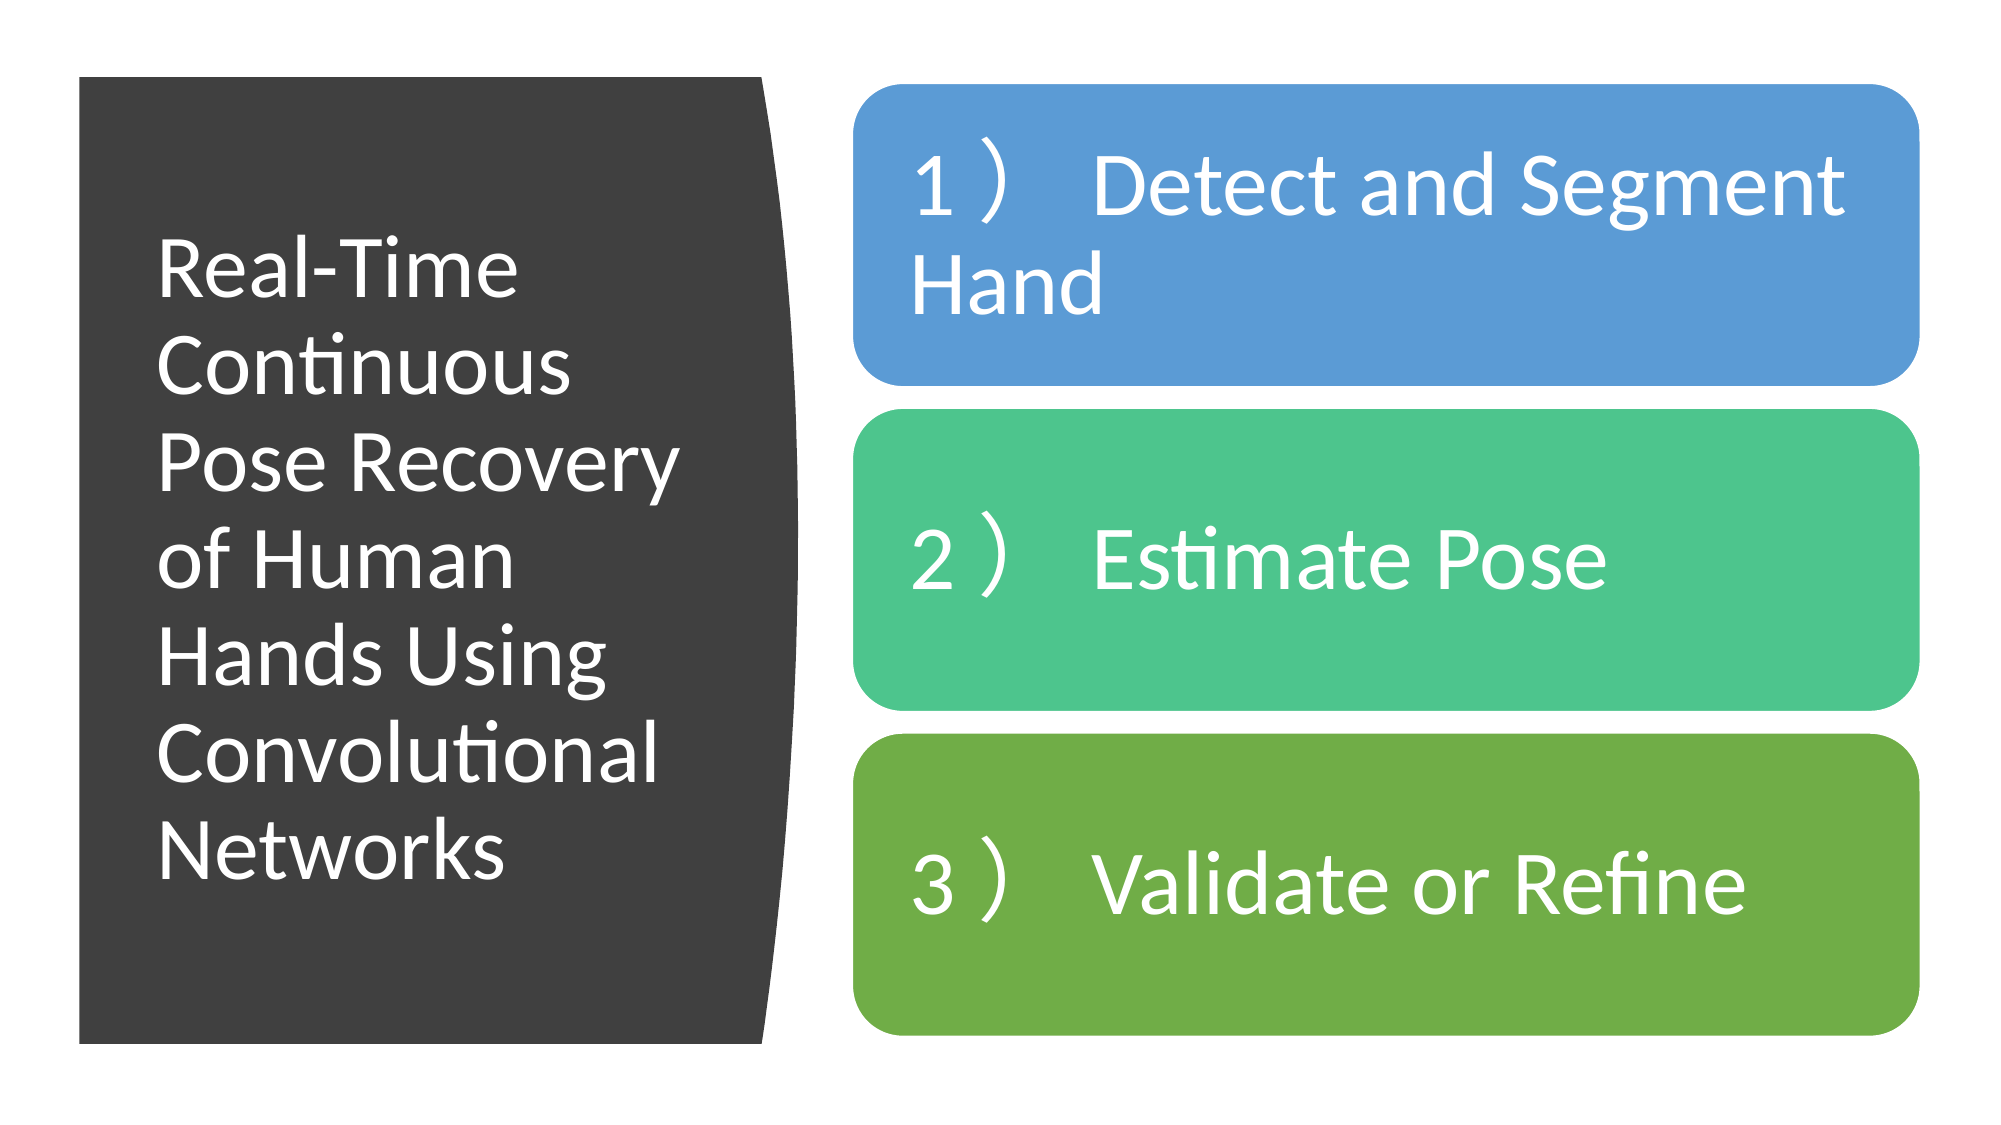

1）Detect and Segment Hand
2）Estimate Pose
3）Validate or Refine

# Real-Time Continuous Pose Recovery of Human Hands Using Convolutional Networks